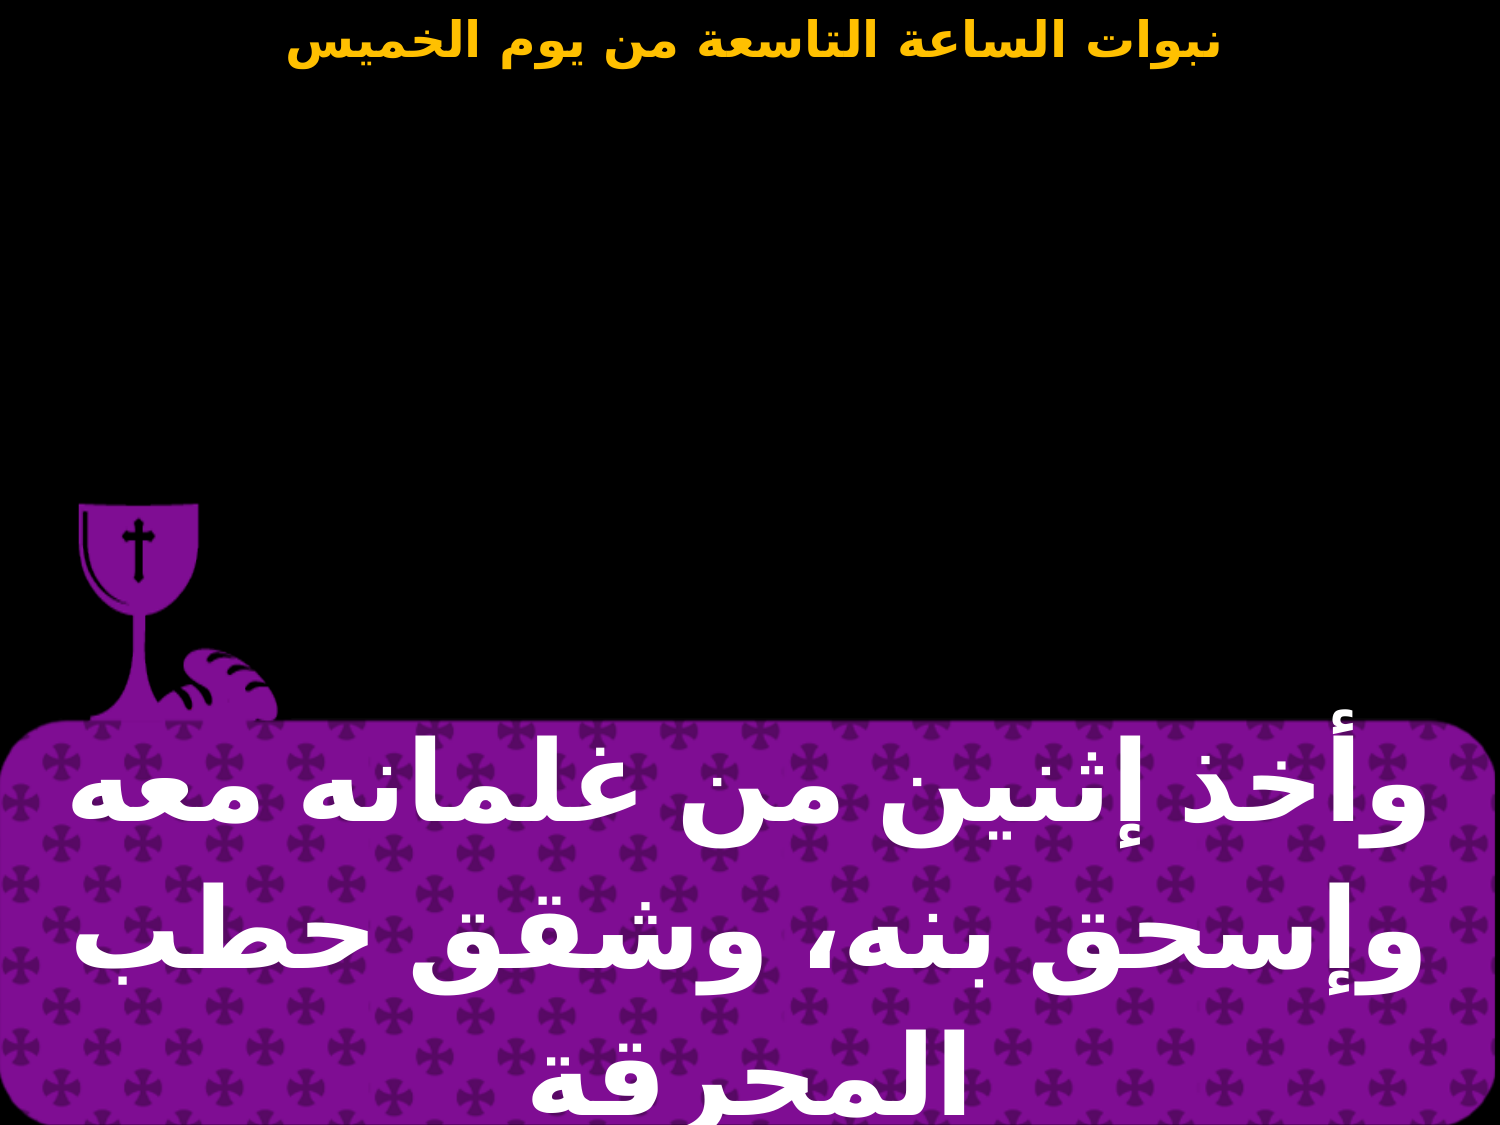

| وأخذ إثنين من غلمانه معه وإسحق بنه، وشقق حطب المحرقة |
| --- |